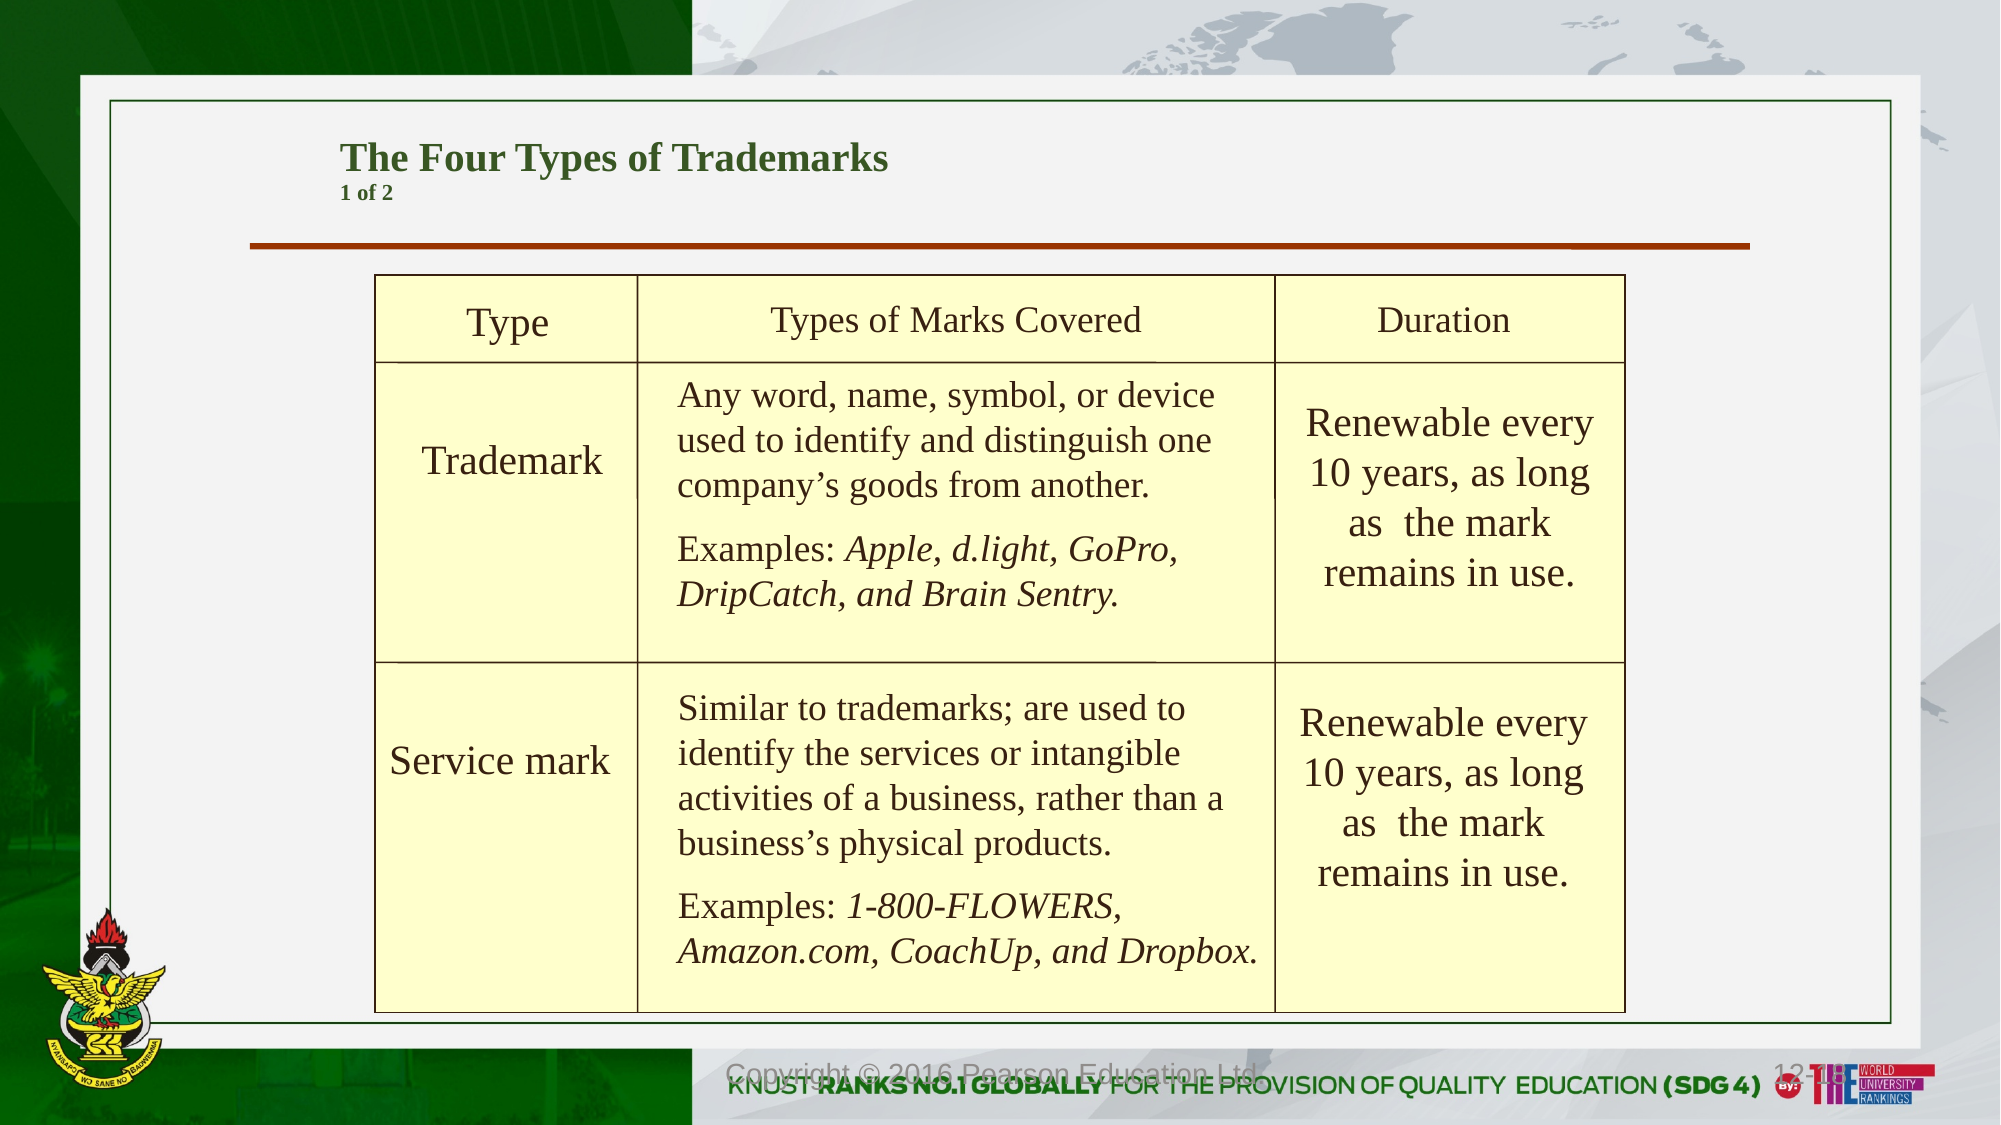

# The Four Types of Trademarks 1 of 2

Type
Types of Marks Covered
Duration

Any word, name, symbol, or device used to identify and distinguish one company’s goods from another.
Examples: Apple, d.light, GoPro, DripCatch, and Brain Sentry.
Renewable every 10 years, as long as  the mark remains in use.
Trademark

Similar to trademarks; are used to identify the services or intangible activities of a business, rather than a business’s physical products.
Examples: 1-800-FLOWERS, Amazon.com, CoachUp, and Dropbox.
Renewable every 10 years, as long as  the mark remains in use.
Service mark
Copyright © 2016 Pearson Education Ltd.
12-18